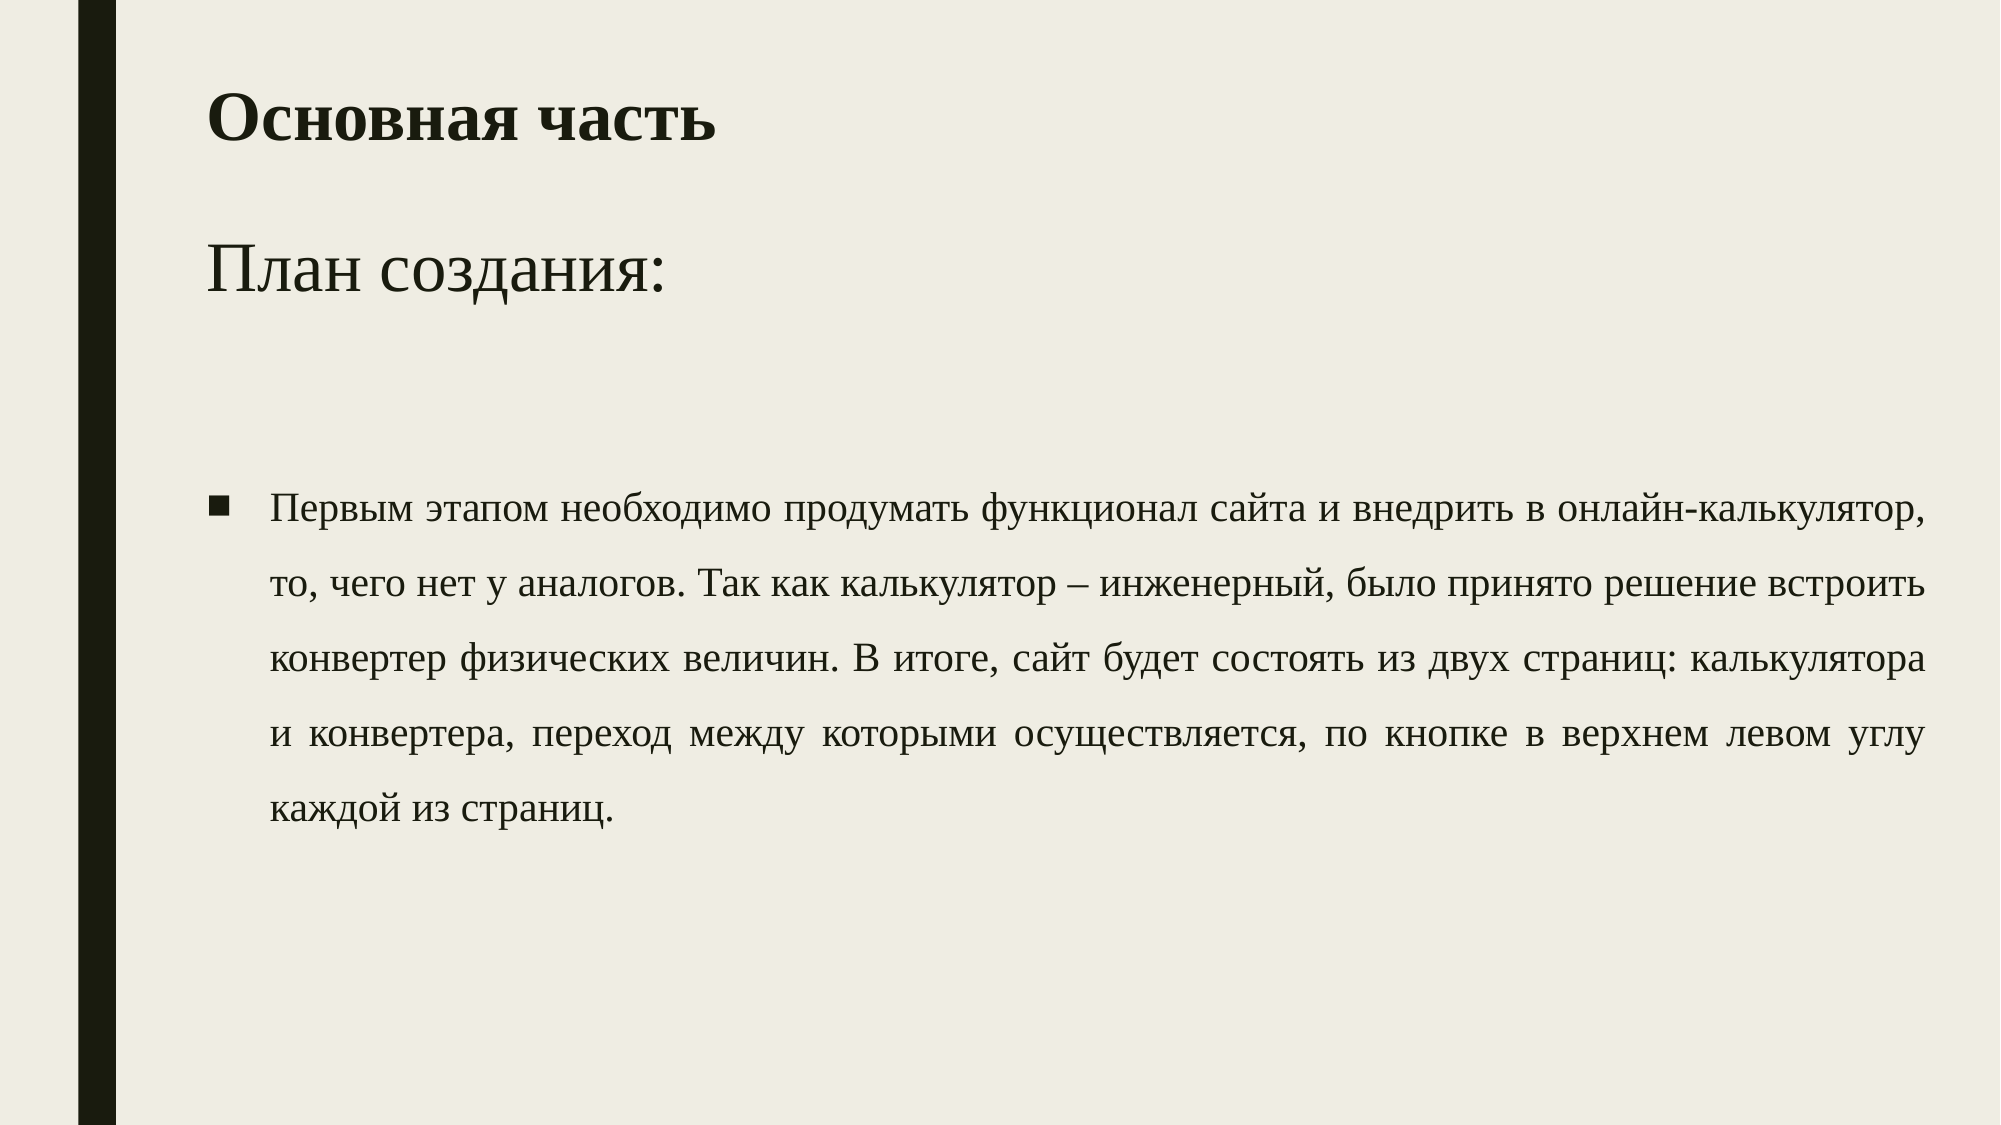

# Основная часть План создания:
Первым этапом необходимо продумать функционал сайта и внедрить в онлайн-калькулятор, то, чего нет у аналогов. Так как калькулятор – инженерный, было принято решение встроить конвертер физических величин. В итоге, сайт будет состоять из двух страниц: калькулятора и конвертера, переход между которыми осуществляется, по кнопке в верхнем левом углу каждой из страниц.